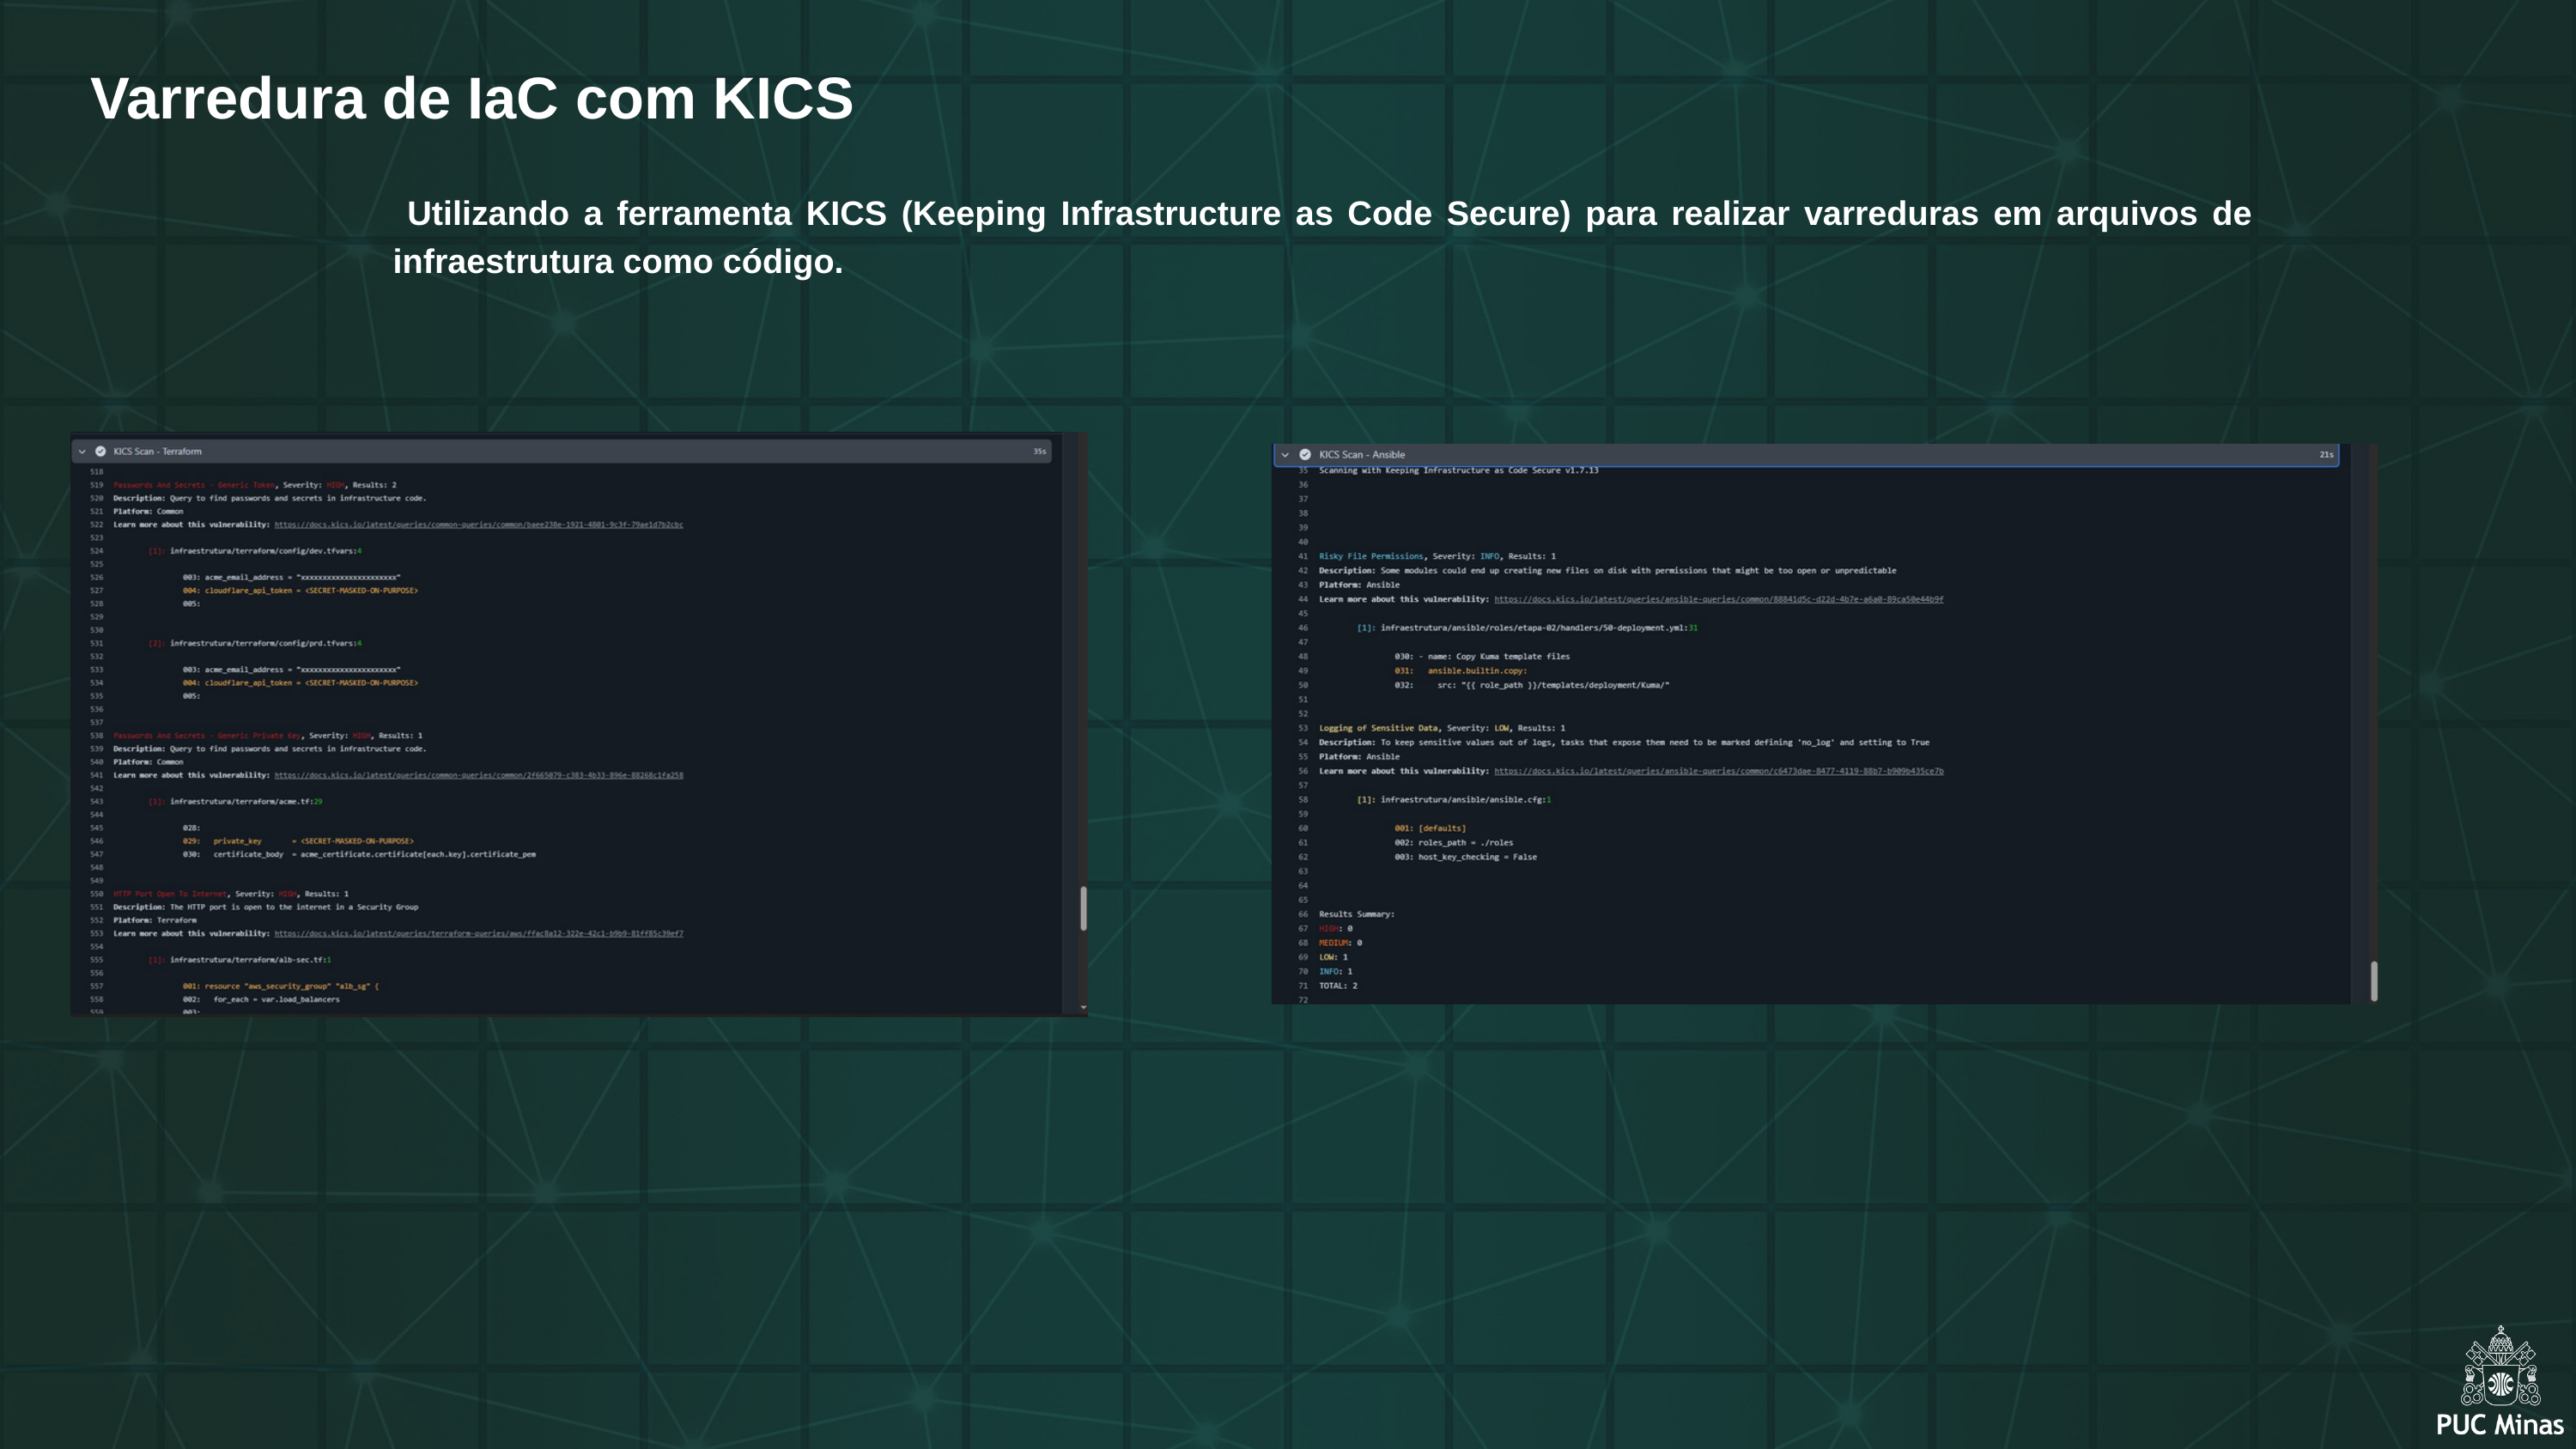

Varredura de IaC com KICS
 Utilizando a ferramenta KICS (Keeping Infrastructure as Code Secure) para realizar varreduras em arquivos de infraestrutura como código.